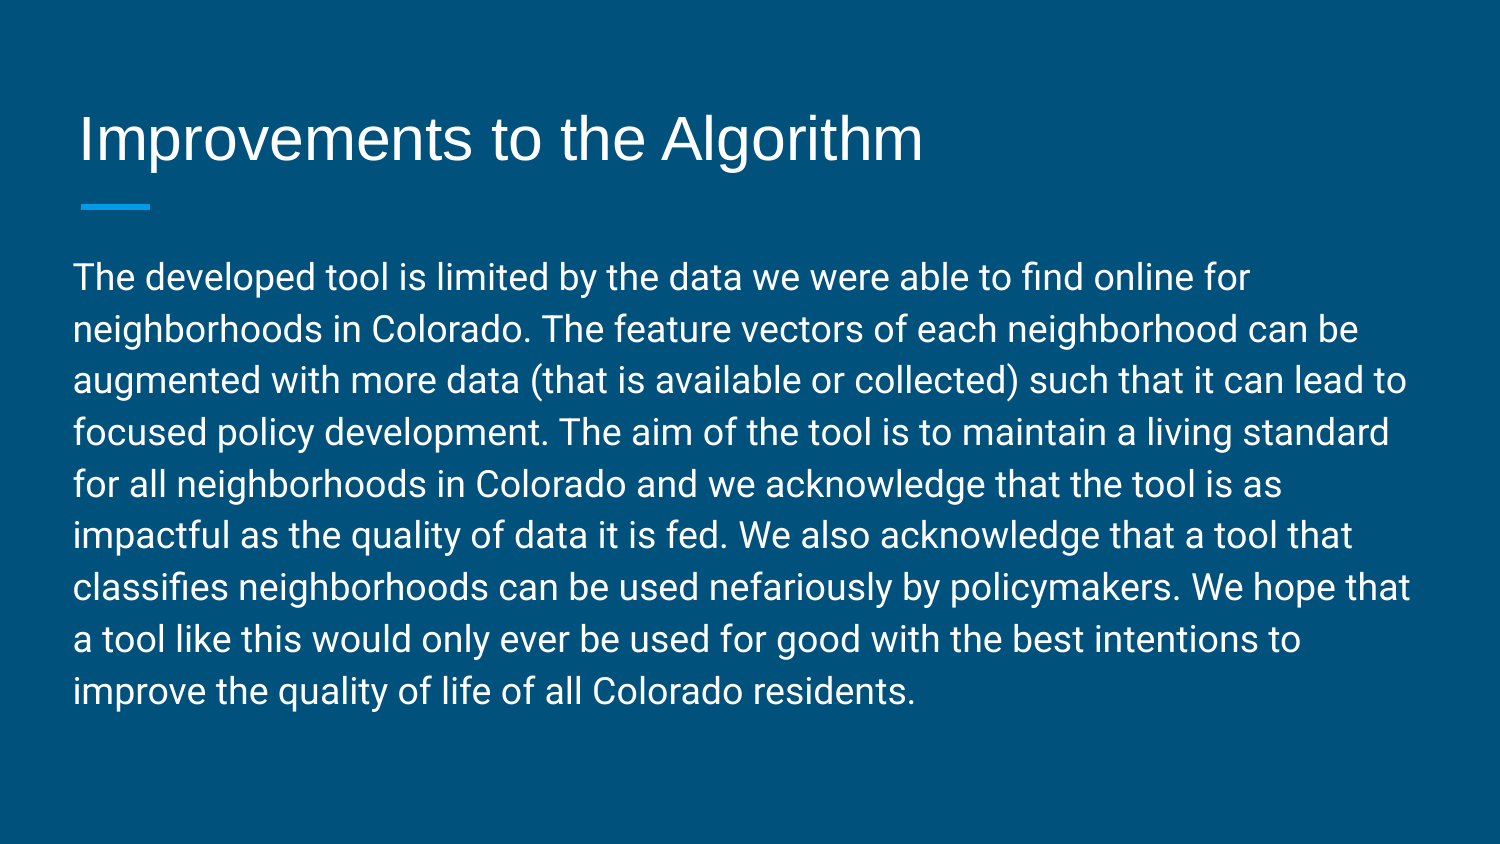

# Improvements to the Algorithm
The developed tool is limited by the data we were able to find online for neighborhoods in Colorado. The feature vectors of each neighborhood can be augmented with more data (that is available or collected) such that it can lead to focused policy development. The aim of the tool is to maintain a living standard for all neighborhoods in Colorado and we acknowledge that the tool is as impactful as the quality of data it is fed. We also acknowledge that a tool that classifies neighborhoods can be used nefariously by policymakers. We hope that a tool like this would only ever be used for good with the best intentions to improve the quality of life of all Colorado residents.